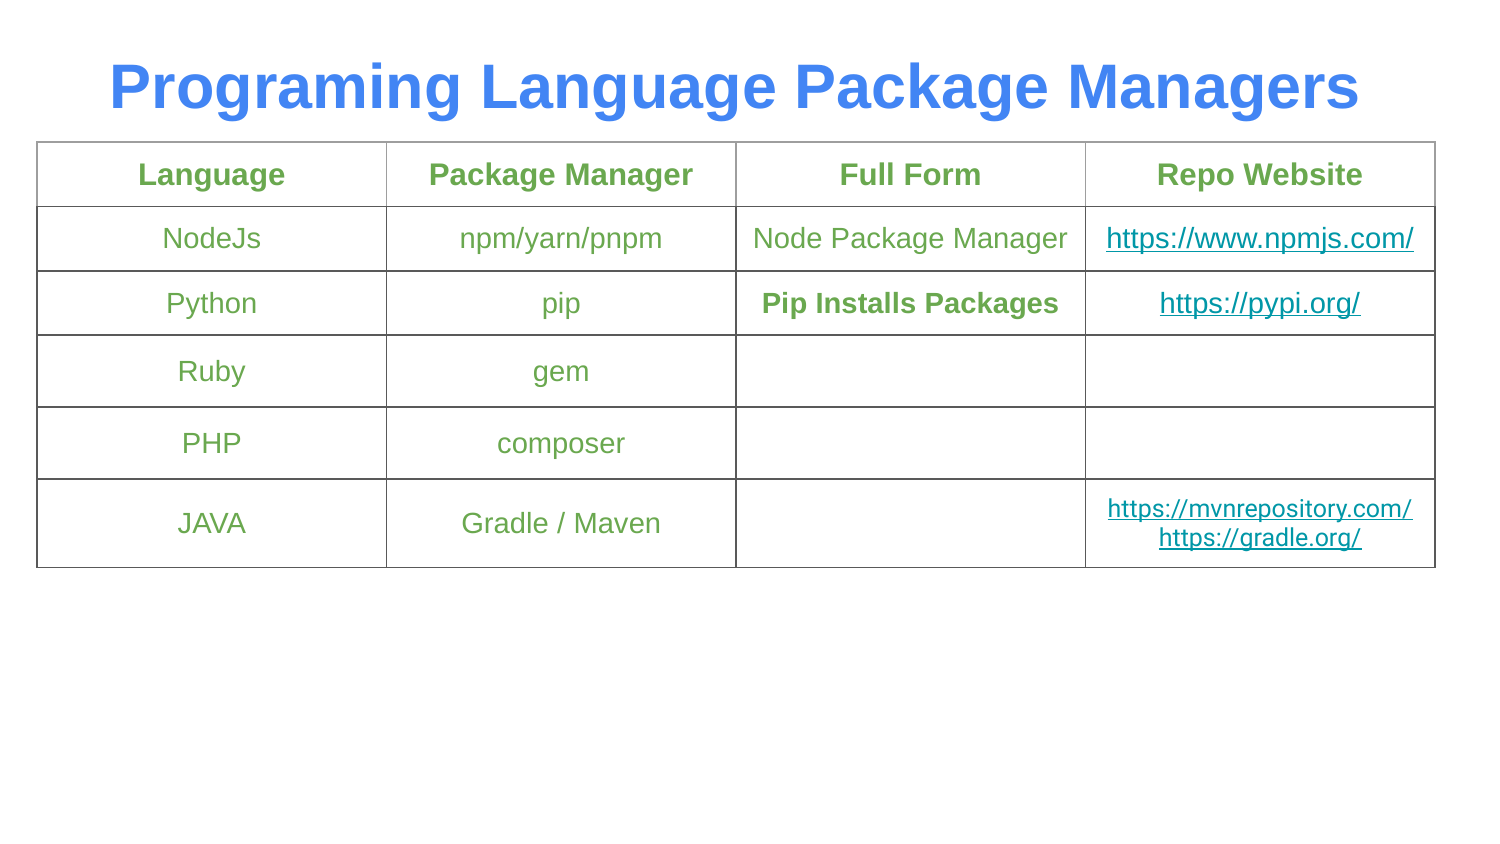

# Programing Language Package Managers
| Language | Package Manager | Full Form | Repo Website |
| --- | --- | --- | --- |
| NodeJs | npm/yarn/pnpm | Node Package Manager | https://www.npmjs.com/ |
| Python | pip | Pip Installs Packages | https://pypi.org/ |
| Ruby | gem |  |  |
| PHP | composer |  |  |
| JAVA | Gradle / Maven |  | https://mvnrepository.com/ https://gradle.org/ |